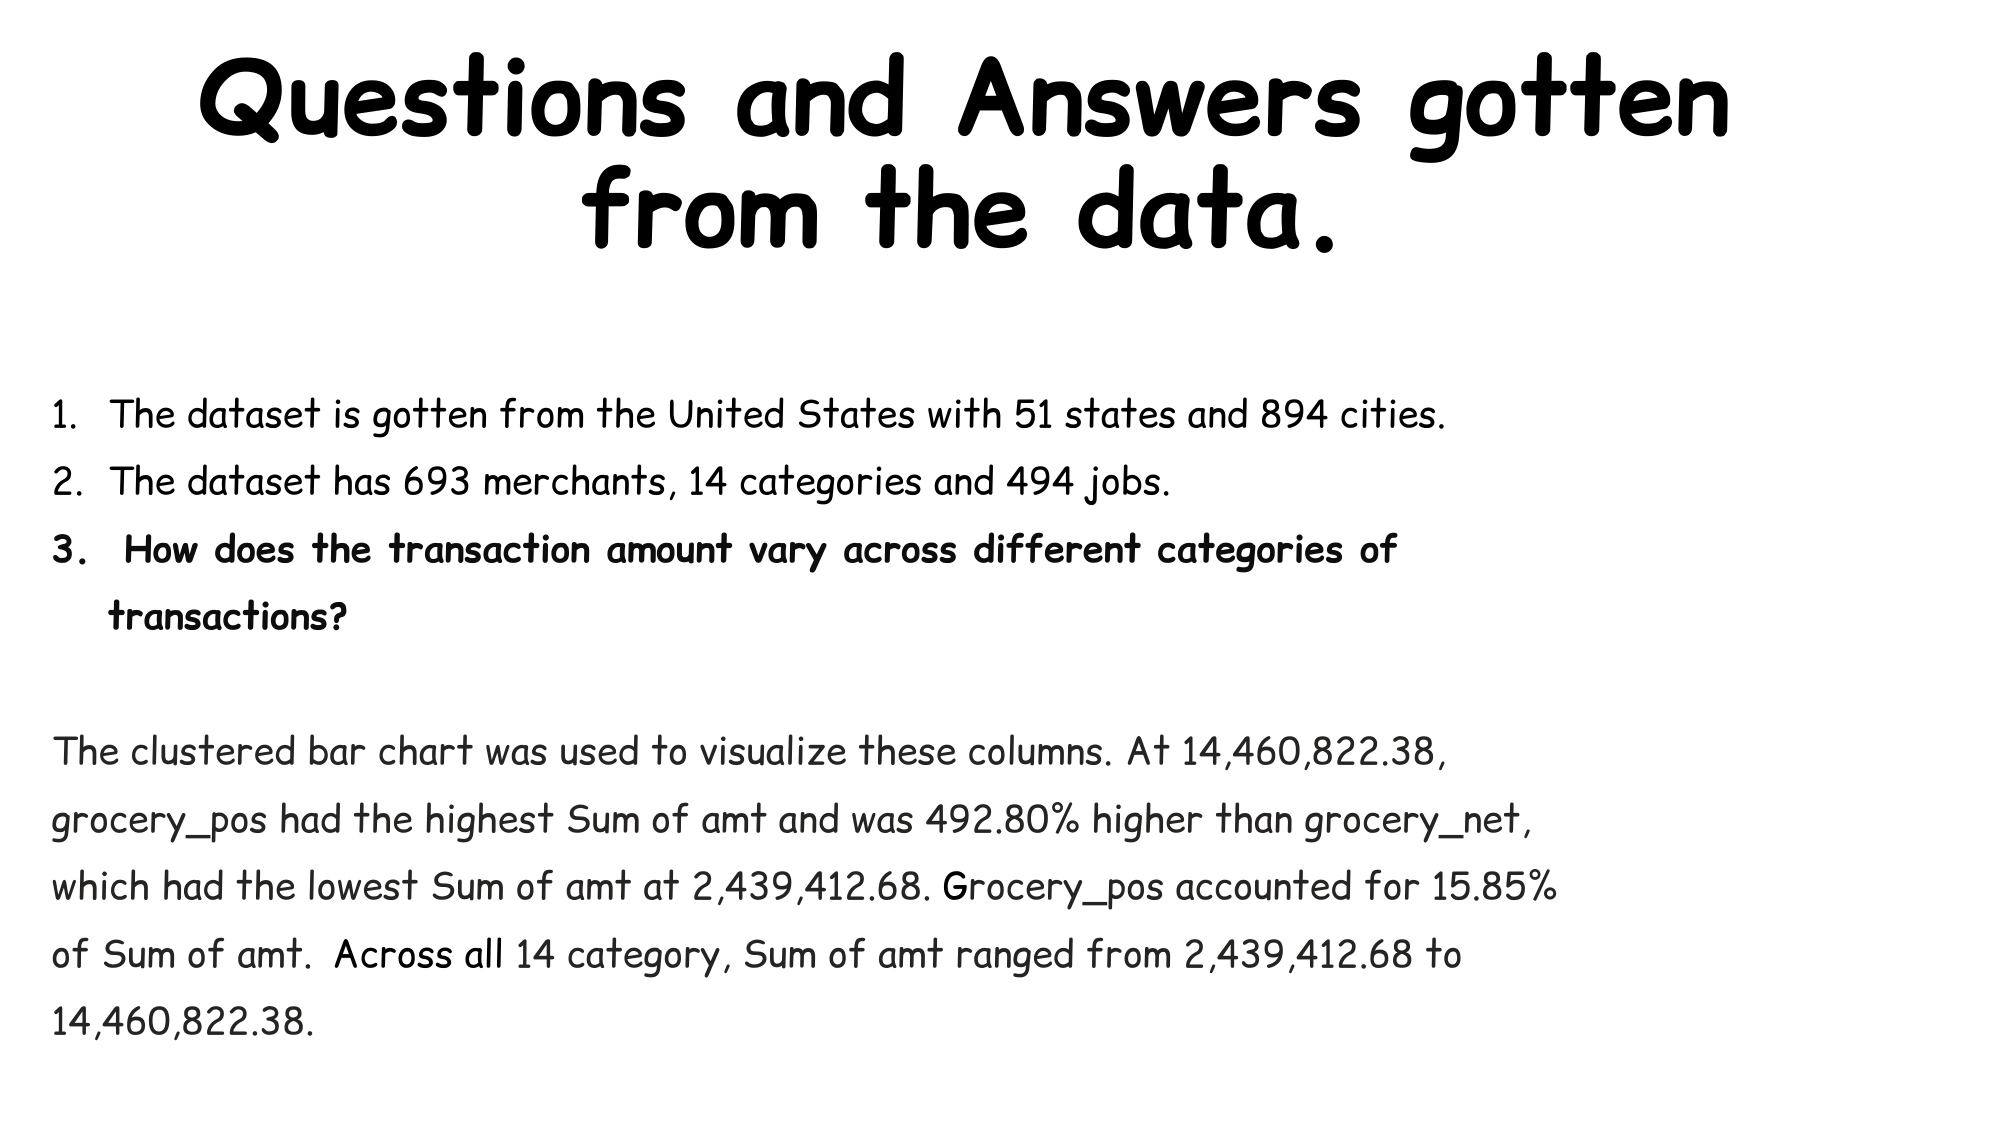

# Questions and Answers gotten from the data.
The dataset is gotten from the United States with 51 states and 894 cities.
The dataset has 693 merchants, 14 categories and 494 jobs.
 How does the transaction amount vary across different categories of transactions?

The clustered bar chart was used to visualize these columns. At 14,460,822.38, grocery_pos had the highest Sum of amt and was 492.80% higher than grocery_net, which had the lowest Sum of amt at 2,439,412.68.﻿﻿ ﻿﻿Grocery_pos accounted for 15.85% of Sum of amt.﻿﻿ ﻿﻿ ﻿﻿Across all 14 category, Sum of amt ranged from 2,439,412.68 to 14,460,822.38.﻿﻿